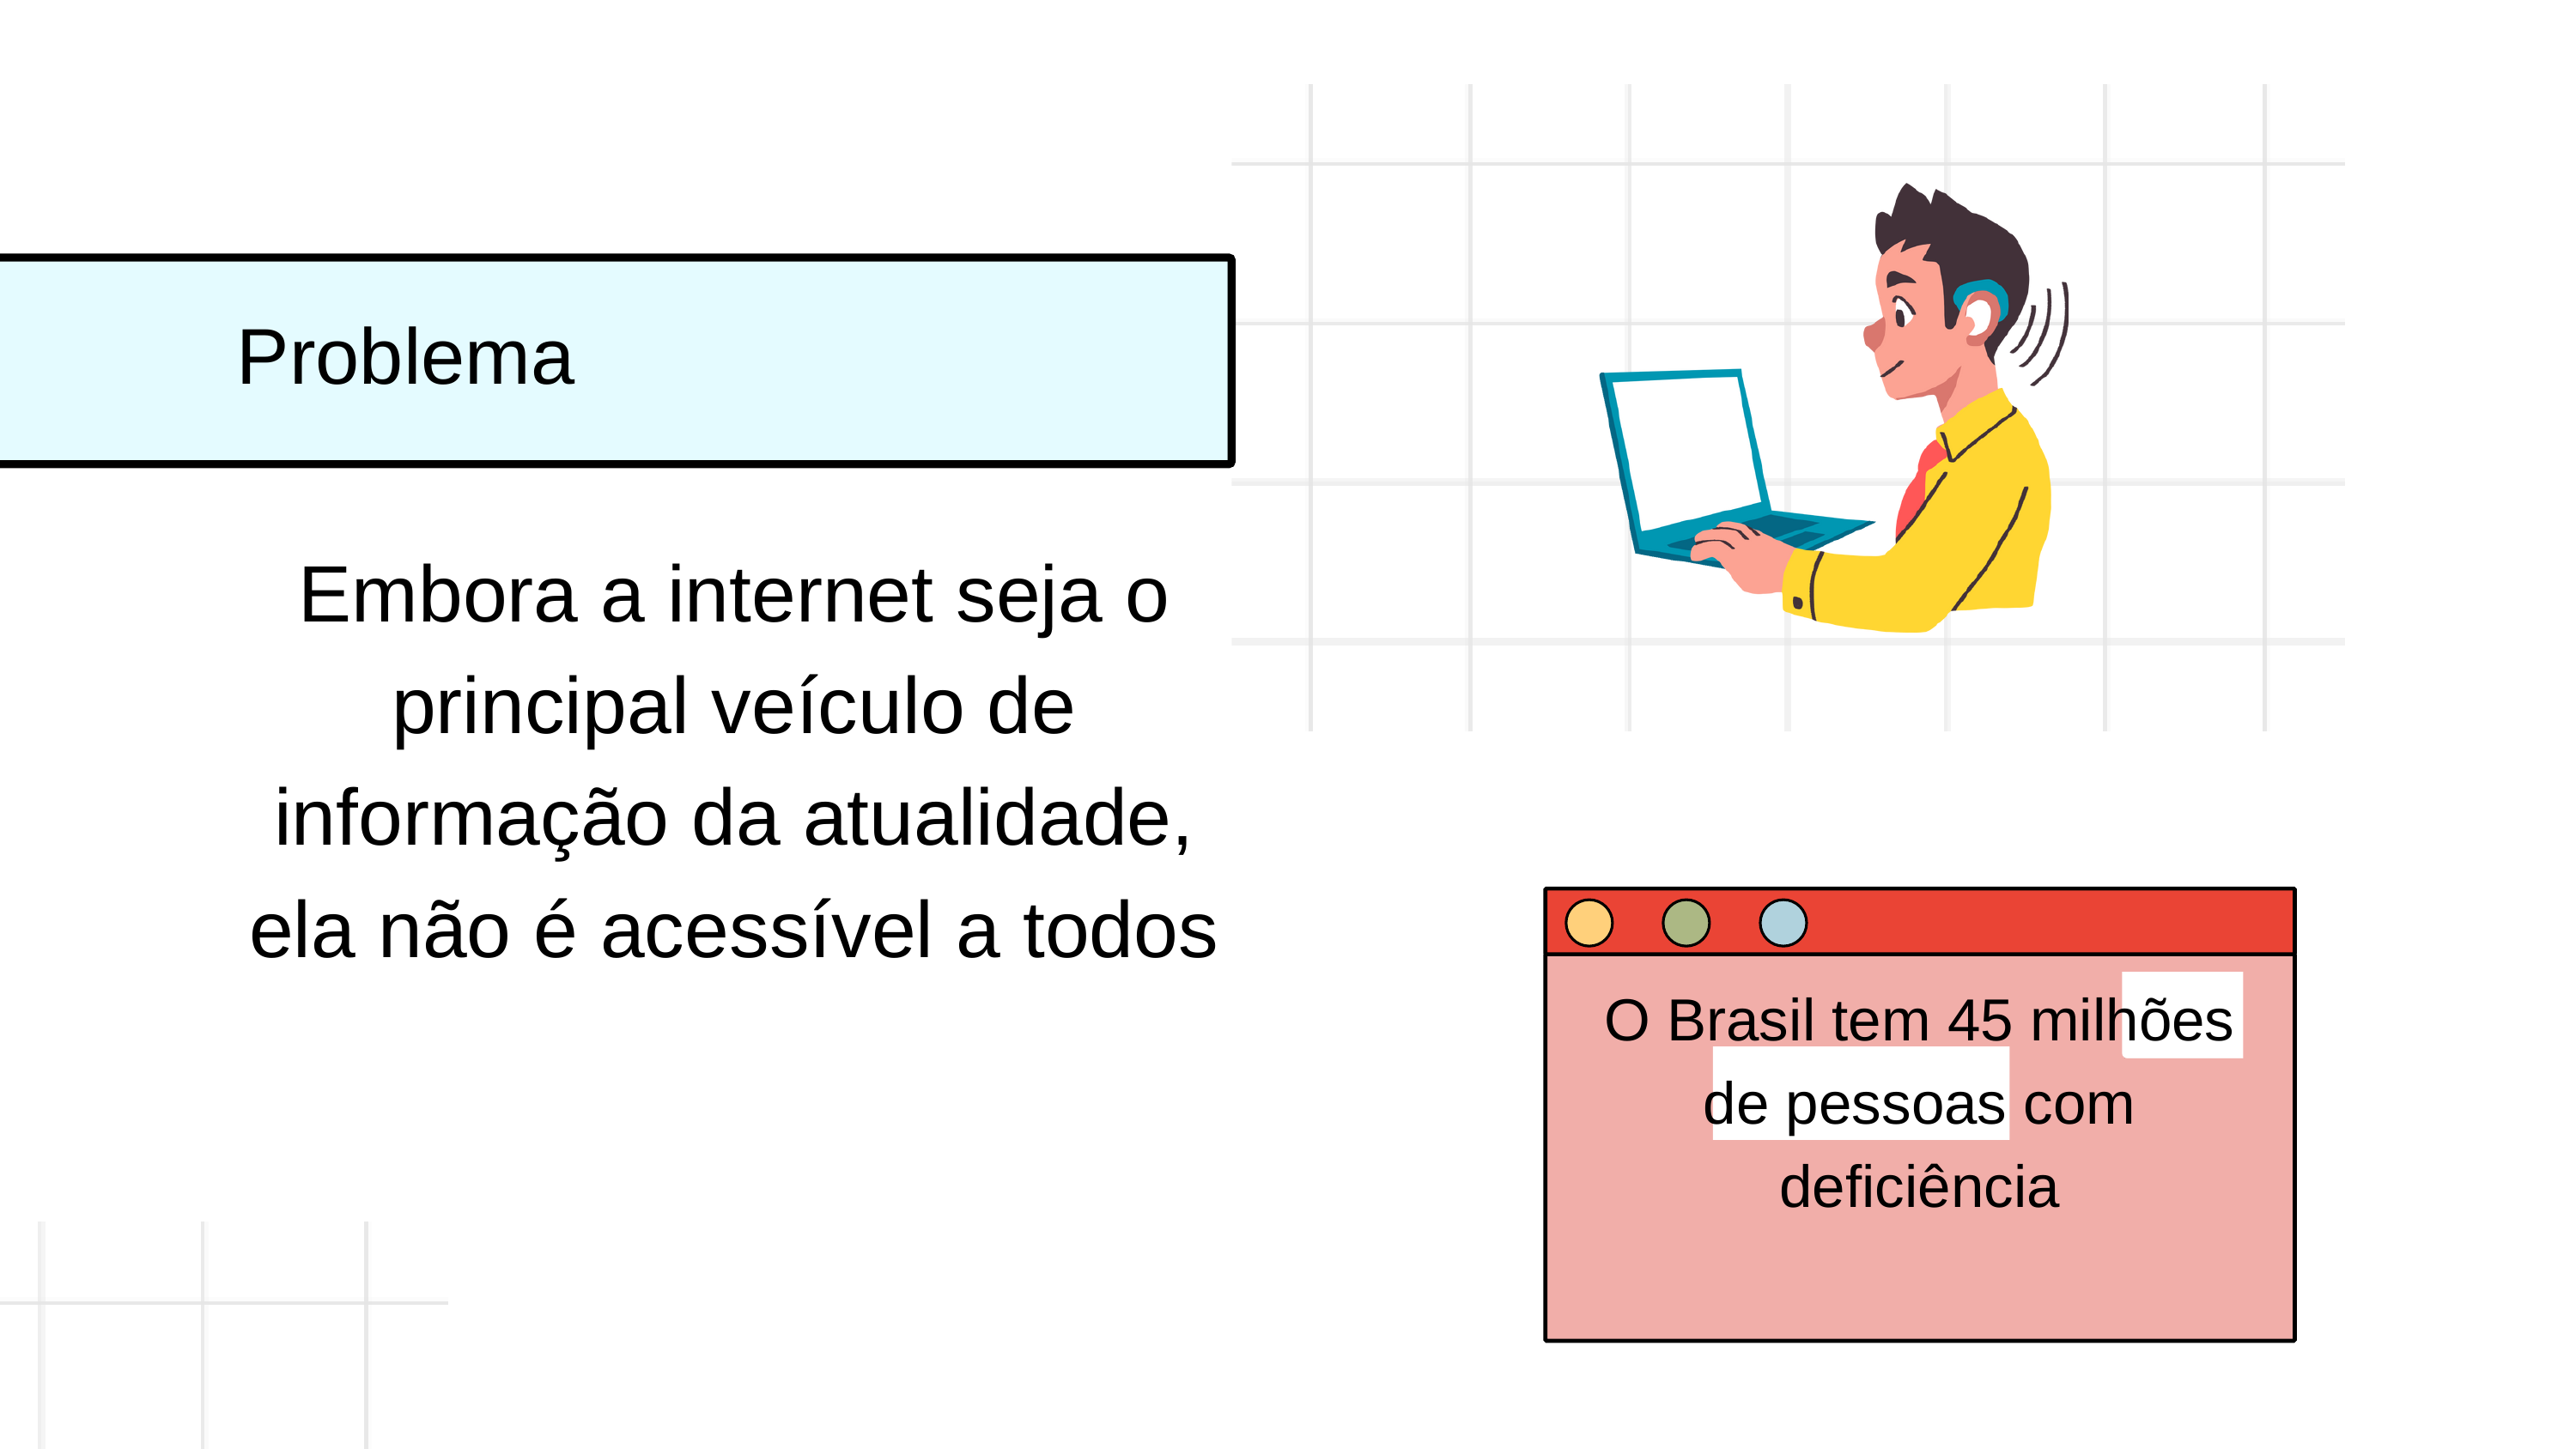

Problema
Embora a internet seja o principal veículo de informação da atualidade, ela não é acessível a todos

O Brasil tem 45 milhões de pessoas com deficiência